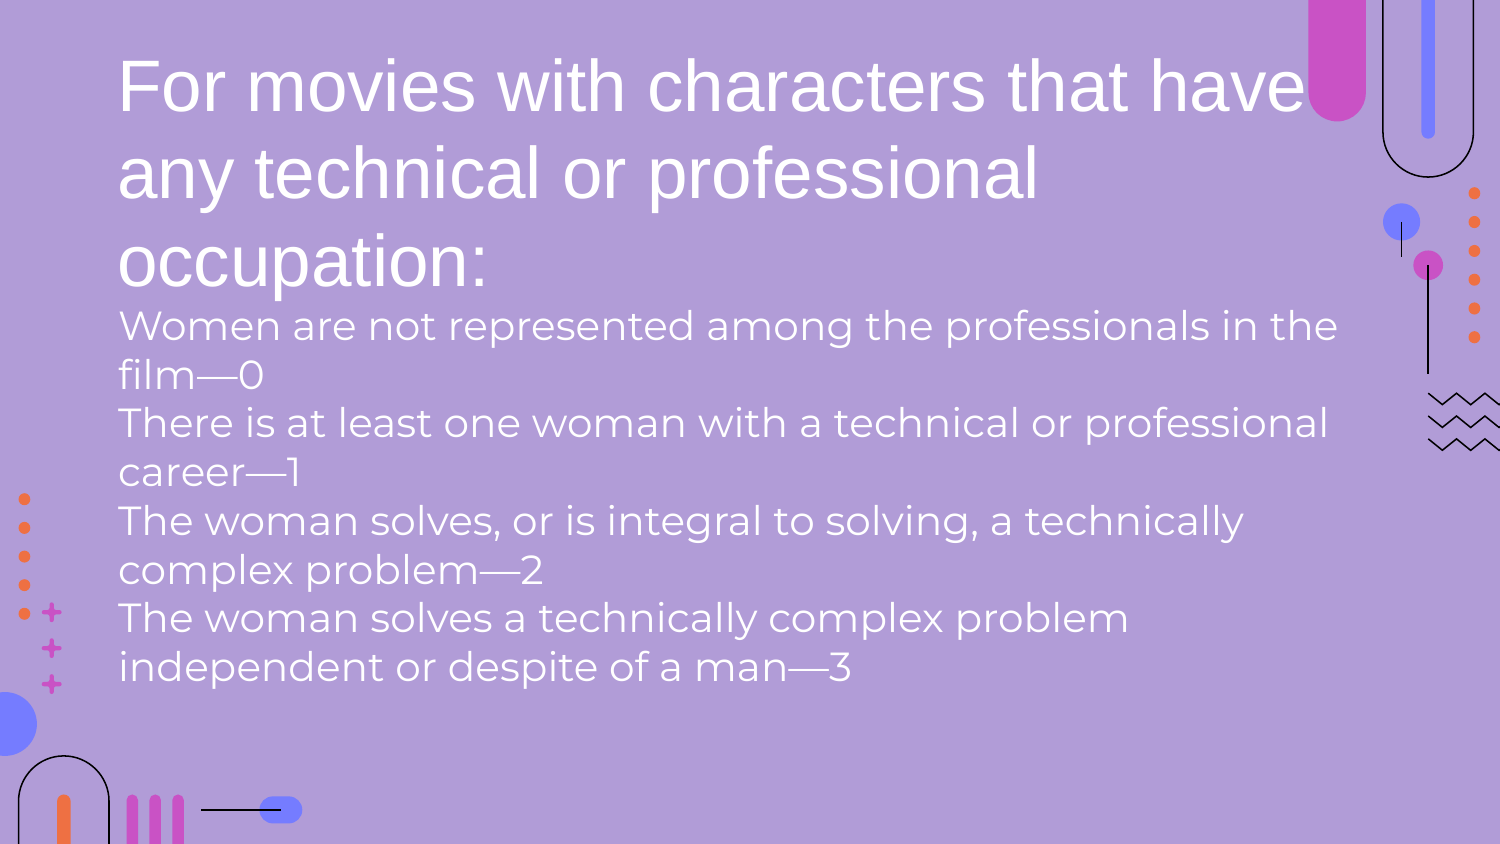

# For movies with characters that have any technical or professional occupation:

Women are not represented among the professionals in the film—0
There is at least one woman with a technical or professional career—1
The woman solves, or is integral to solving, a technically complex problem—2
The woman solves a technically complex problem independent or despite of a man—3